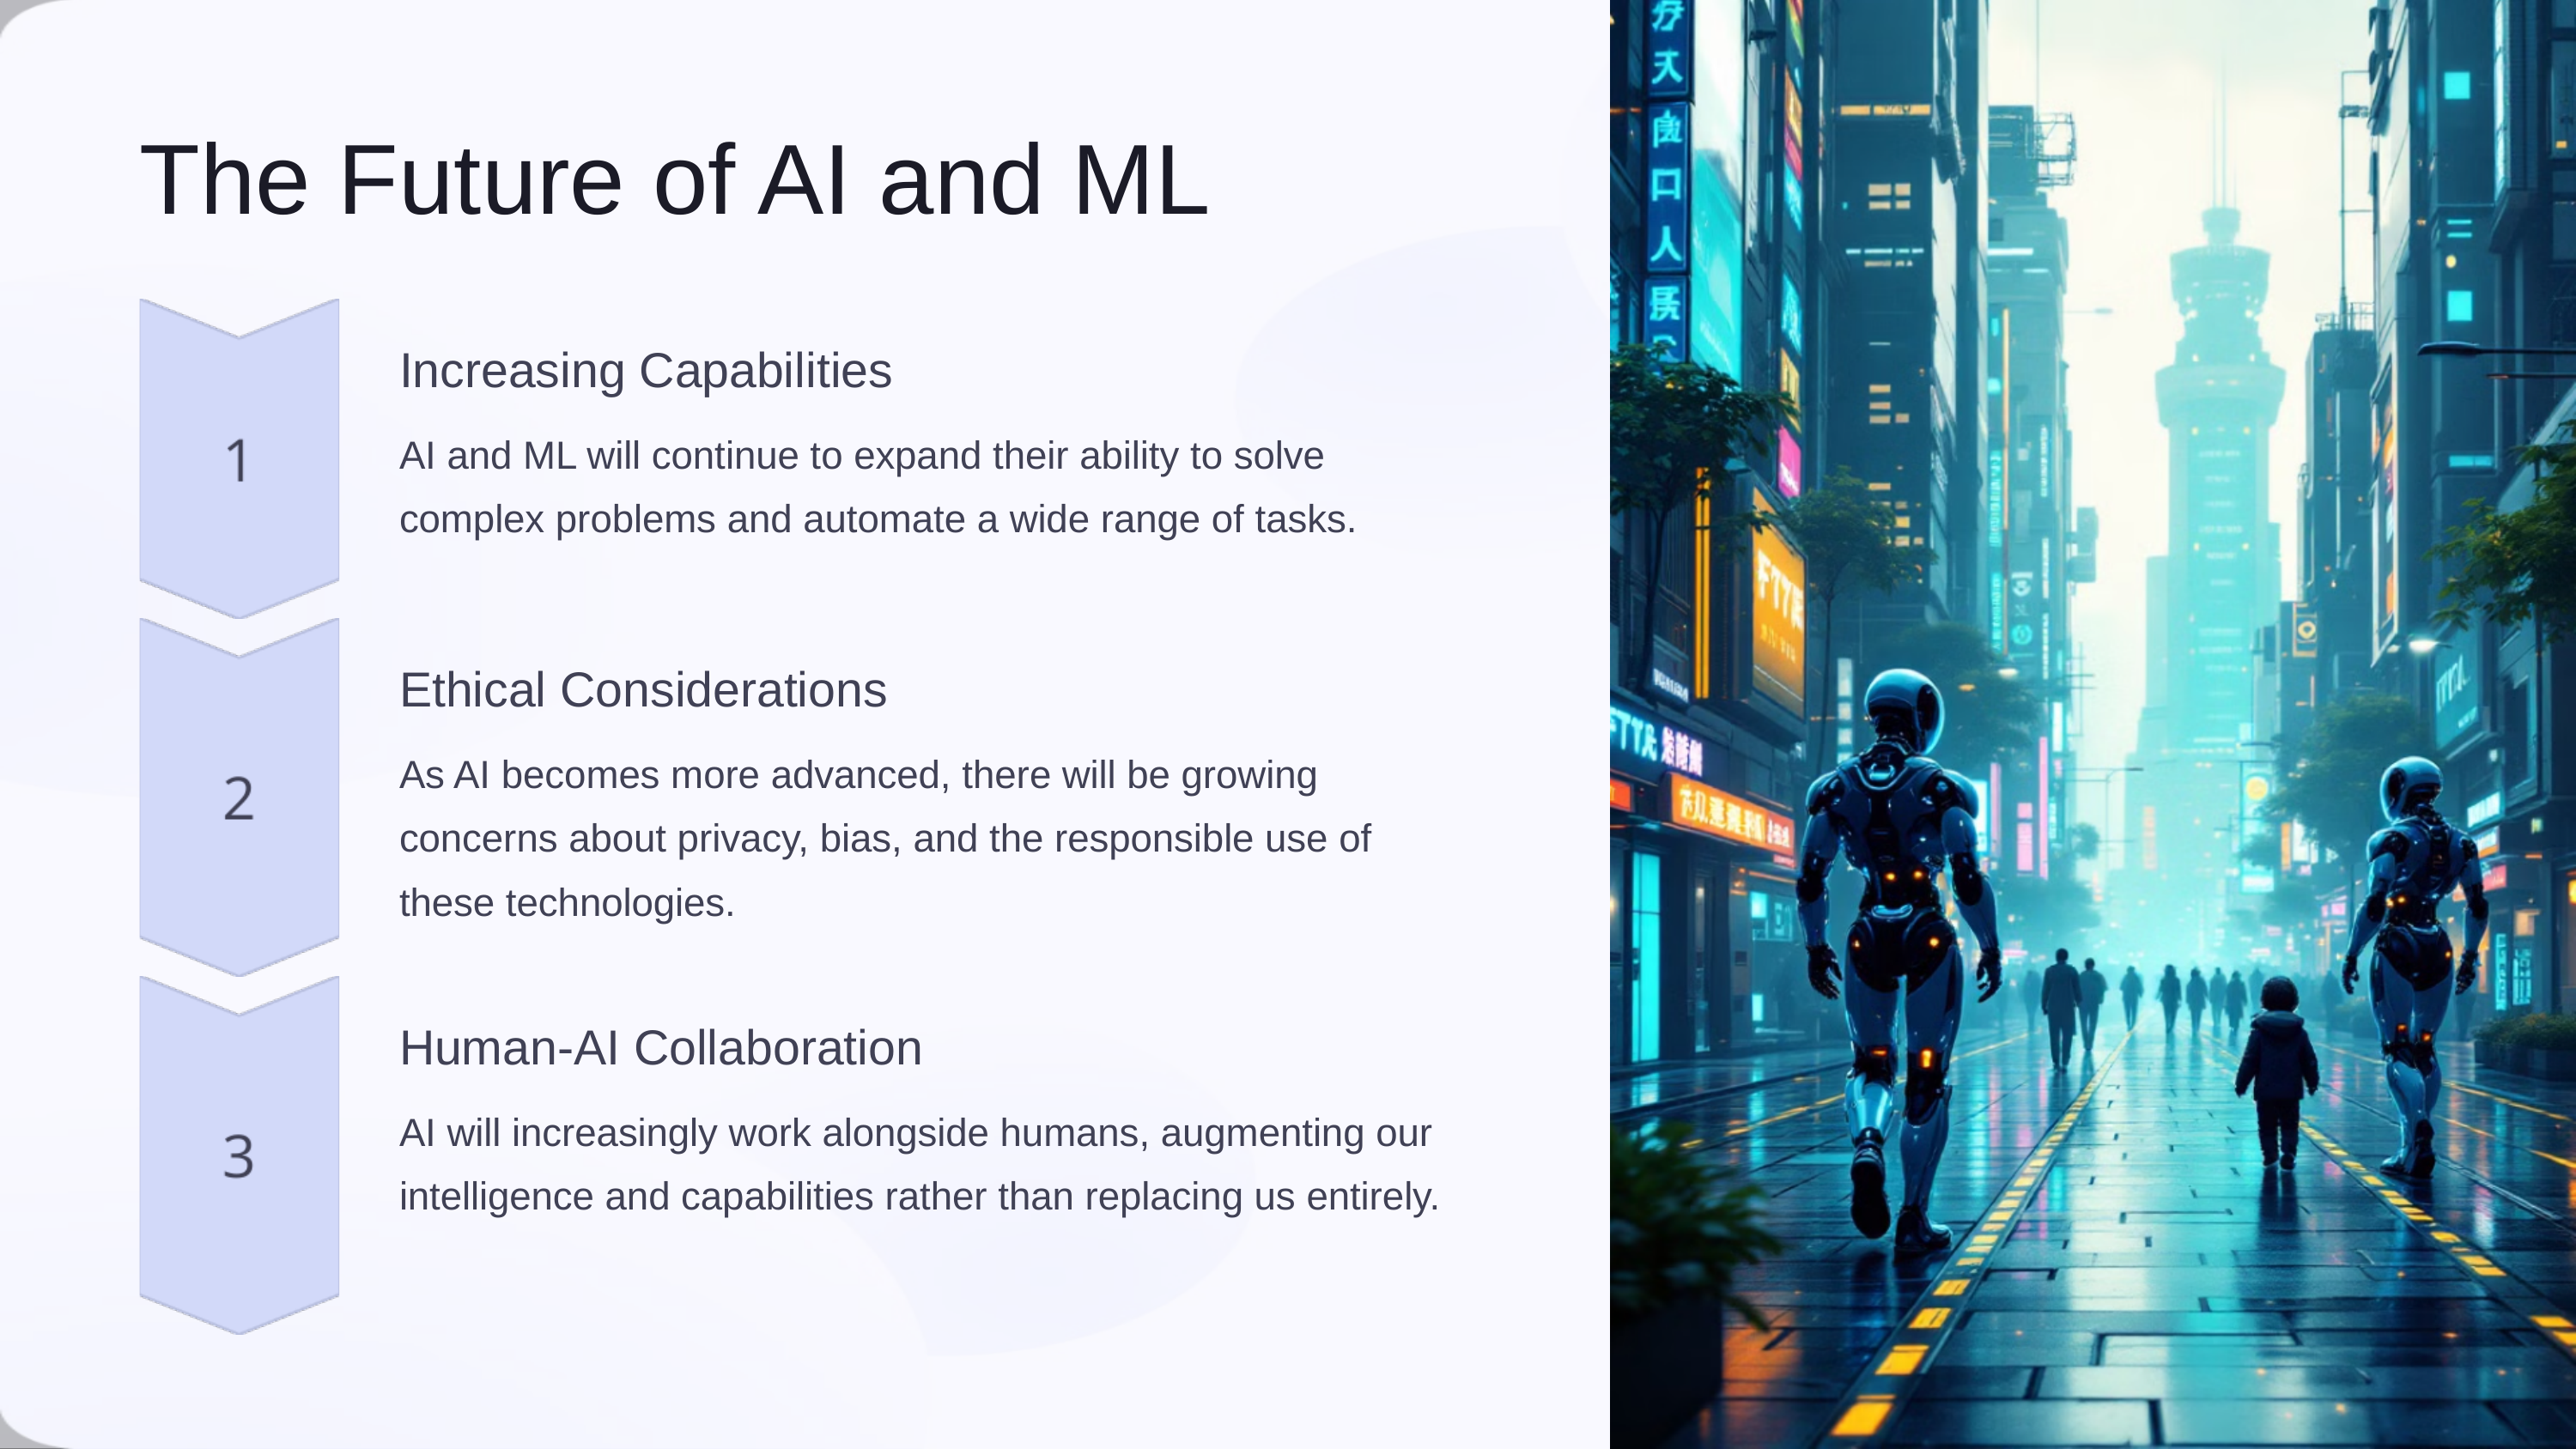

The Future of AI and ML

Increasing Capabilities
AI and ML will continue to expand their ability to solve complex problems and automate a wide range of tasks.

Ethical Considerations
As AI becomes more advanced, there will be growing concerns about privacy, bias, and the responsible use of these technologies.

Human-AI Collaboration
AI will increasingly work alongside humans, augmenting our intelligence and capabilities rather than replacing us entirely.